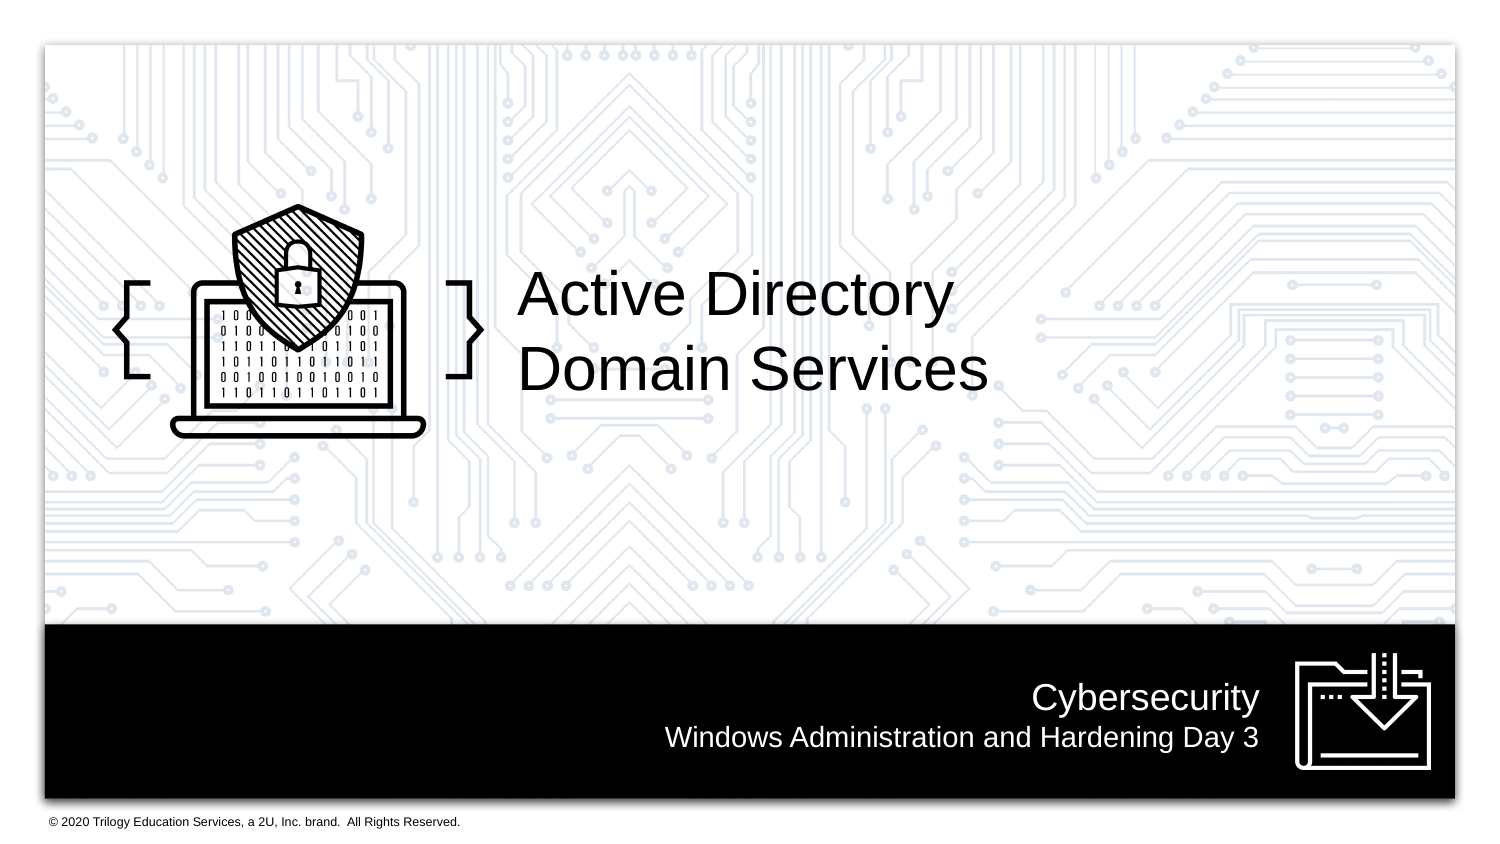

Active Directory
Domain Services
# Windows Administration and Hardening Day 3